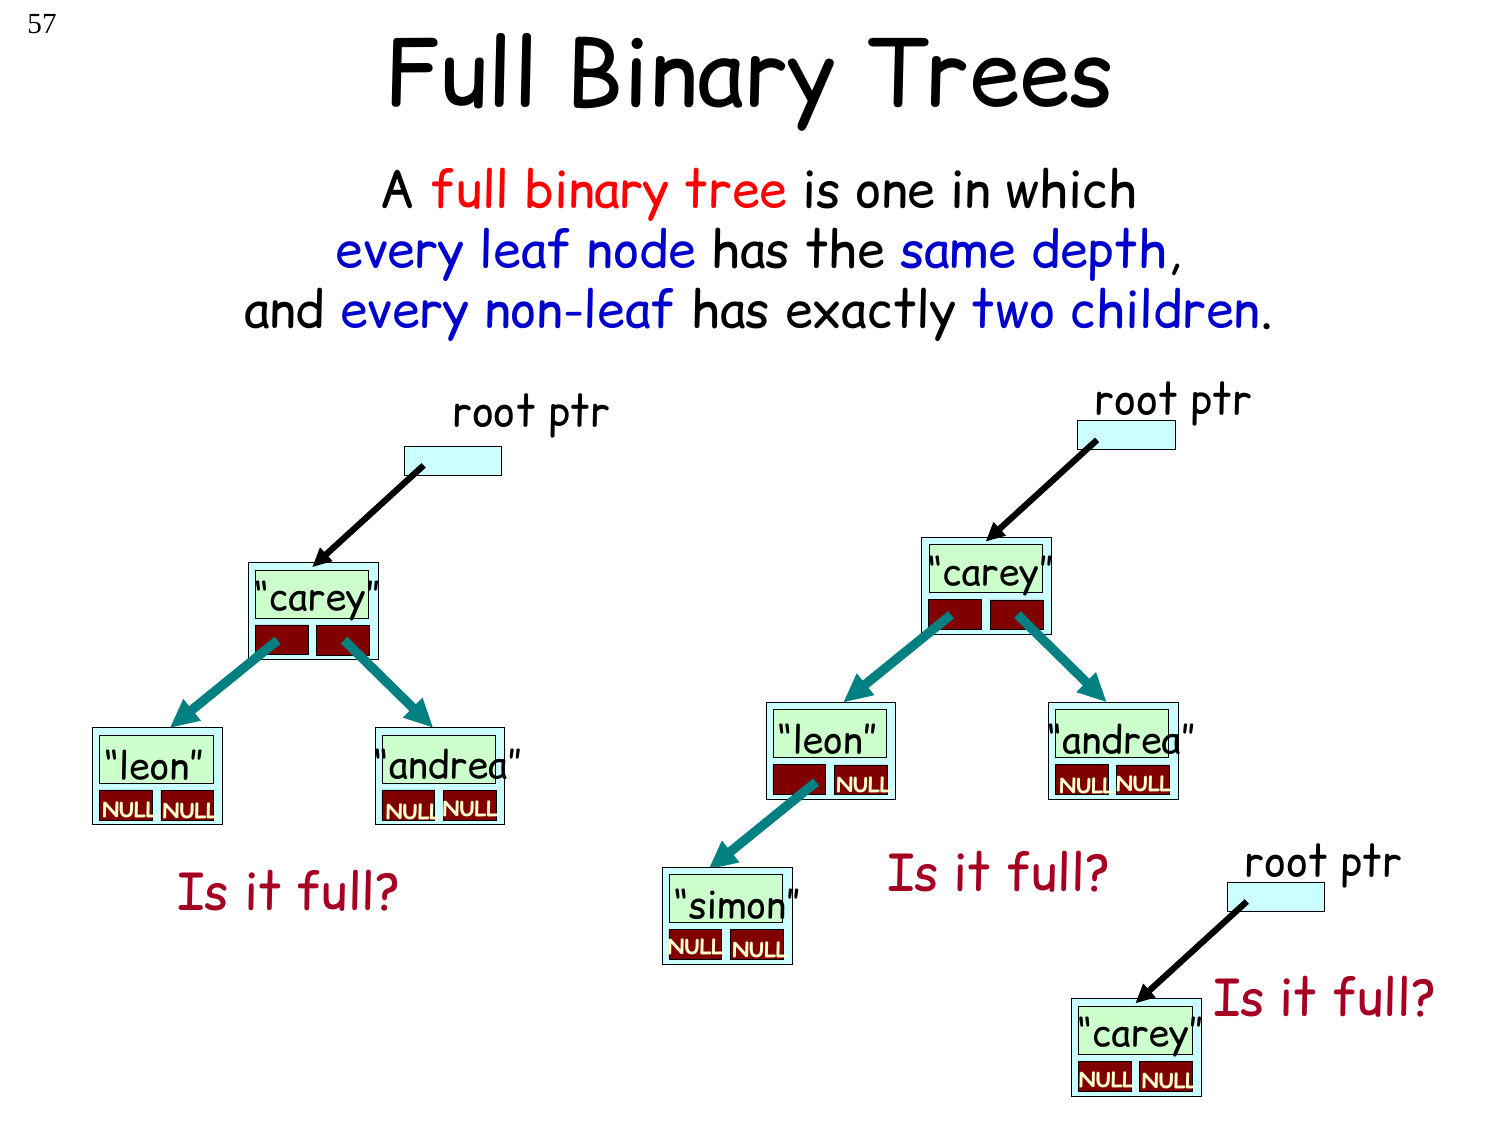

Full Binary Trees
57
A full binary tree is one in which
every leaf node has the same depth,
and every non-leaf has exactly two children.
root ptr

“carey”

“andrea”
“leon”
NULL
NULL
NULL

“simon”
NULL
Is it full?
NULL
root ptr

“carey”

“andrea”
“leon”
NULL
NULL
NULL
NULL
Is it full?
root ptr

“carey”
NULL
NULL
Is it full?